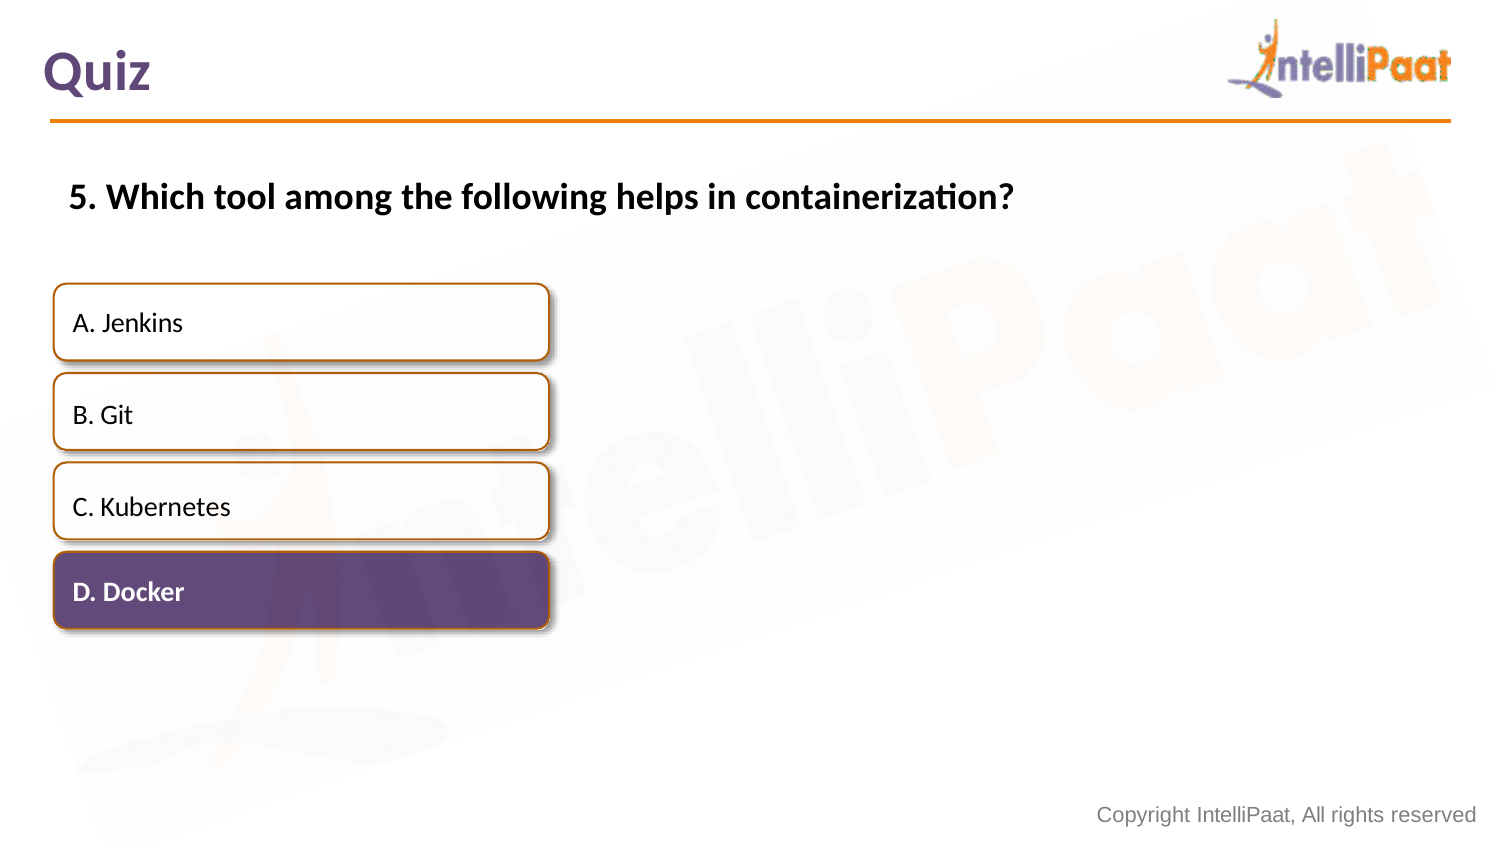

# Quiz
5. Which tool among the following helps in containerization?

Jenkins

Git

Kubernetes

D. Docker
Copyright IntelliPaat, All rights reserved